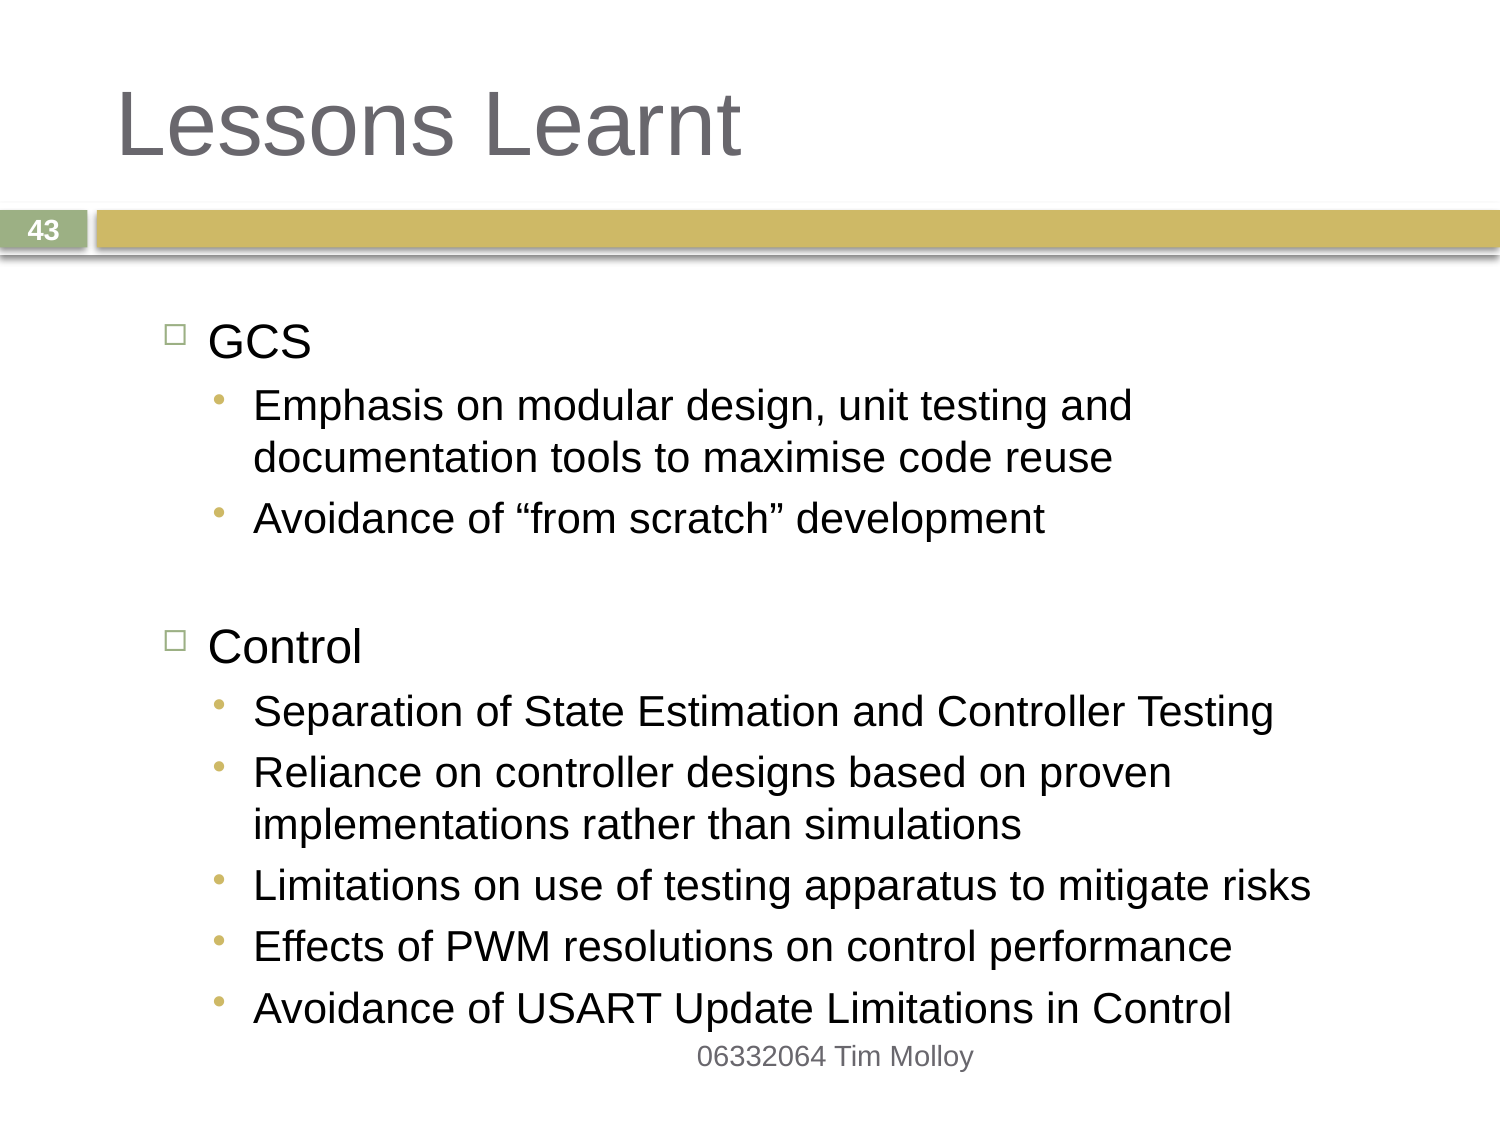

# Lessons Learnt
43
GCS
Emphasis on modular design, unit testing and documentation tools to maximise code reuse
Avoidance of “from scratch” development

Control
Separation of State Estimation and Controller Testing
Reliance on controller designs based on proven implementations rather than simulations
Limitations on use of testing apparatus to mitigate risks
Effects of PWM resolutions on control performance
Avoidance of USART Update Limitations in Control

06332064 Tim Molloy